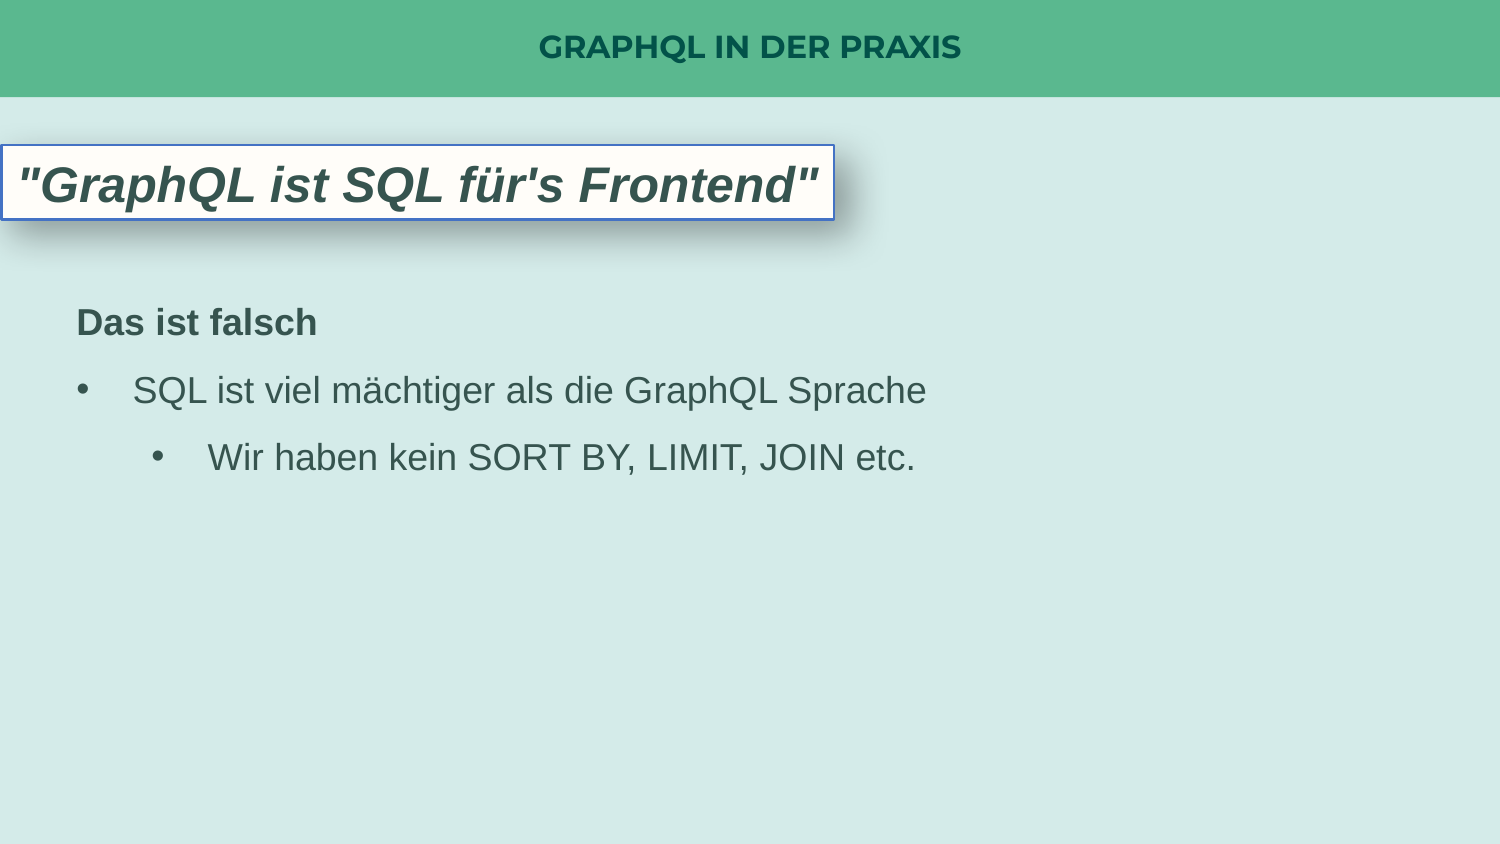

# GraphQL in der Praxis
"GraphQL ist SQL für's Frontend"
Das ist falsch
SQL ist viel mächtiger als die GraphQL Sprache
Wir haben kein SORT BY, LIMIT, JOIN etc.